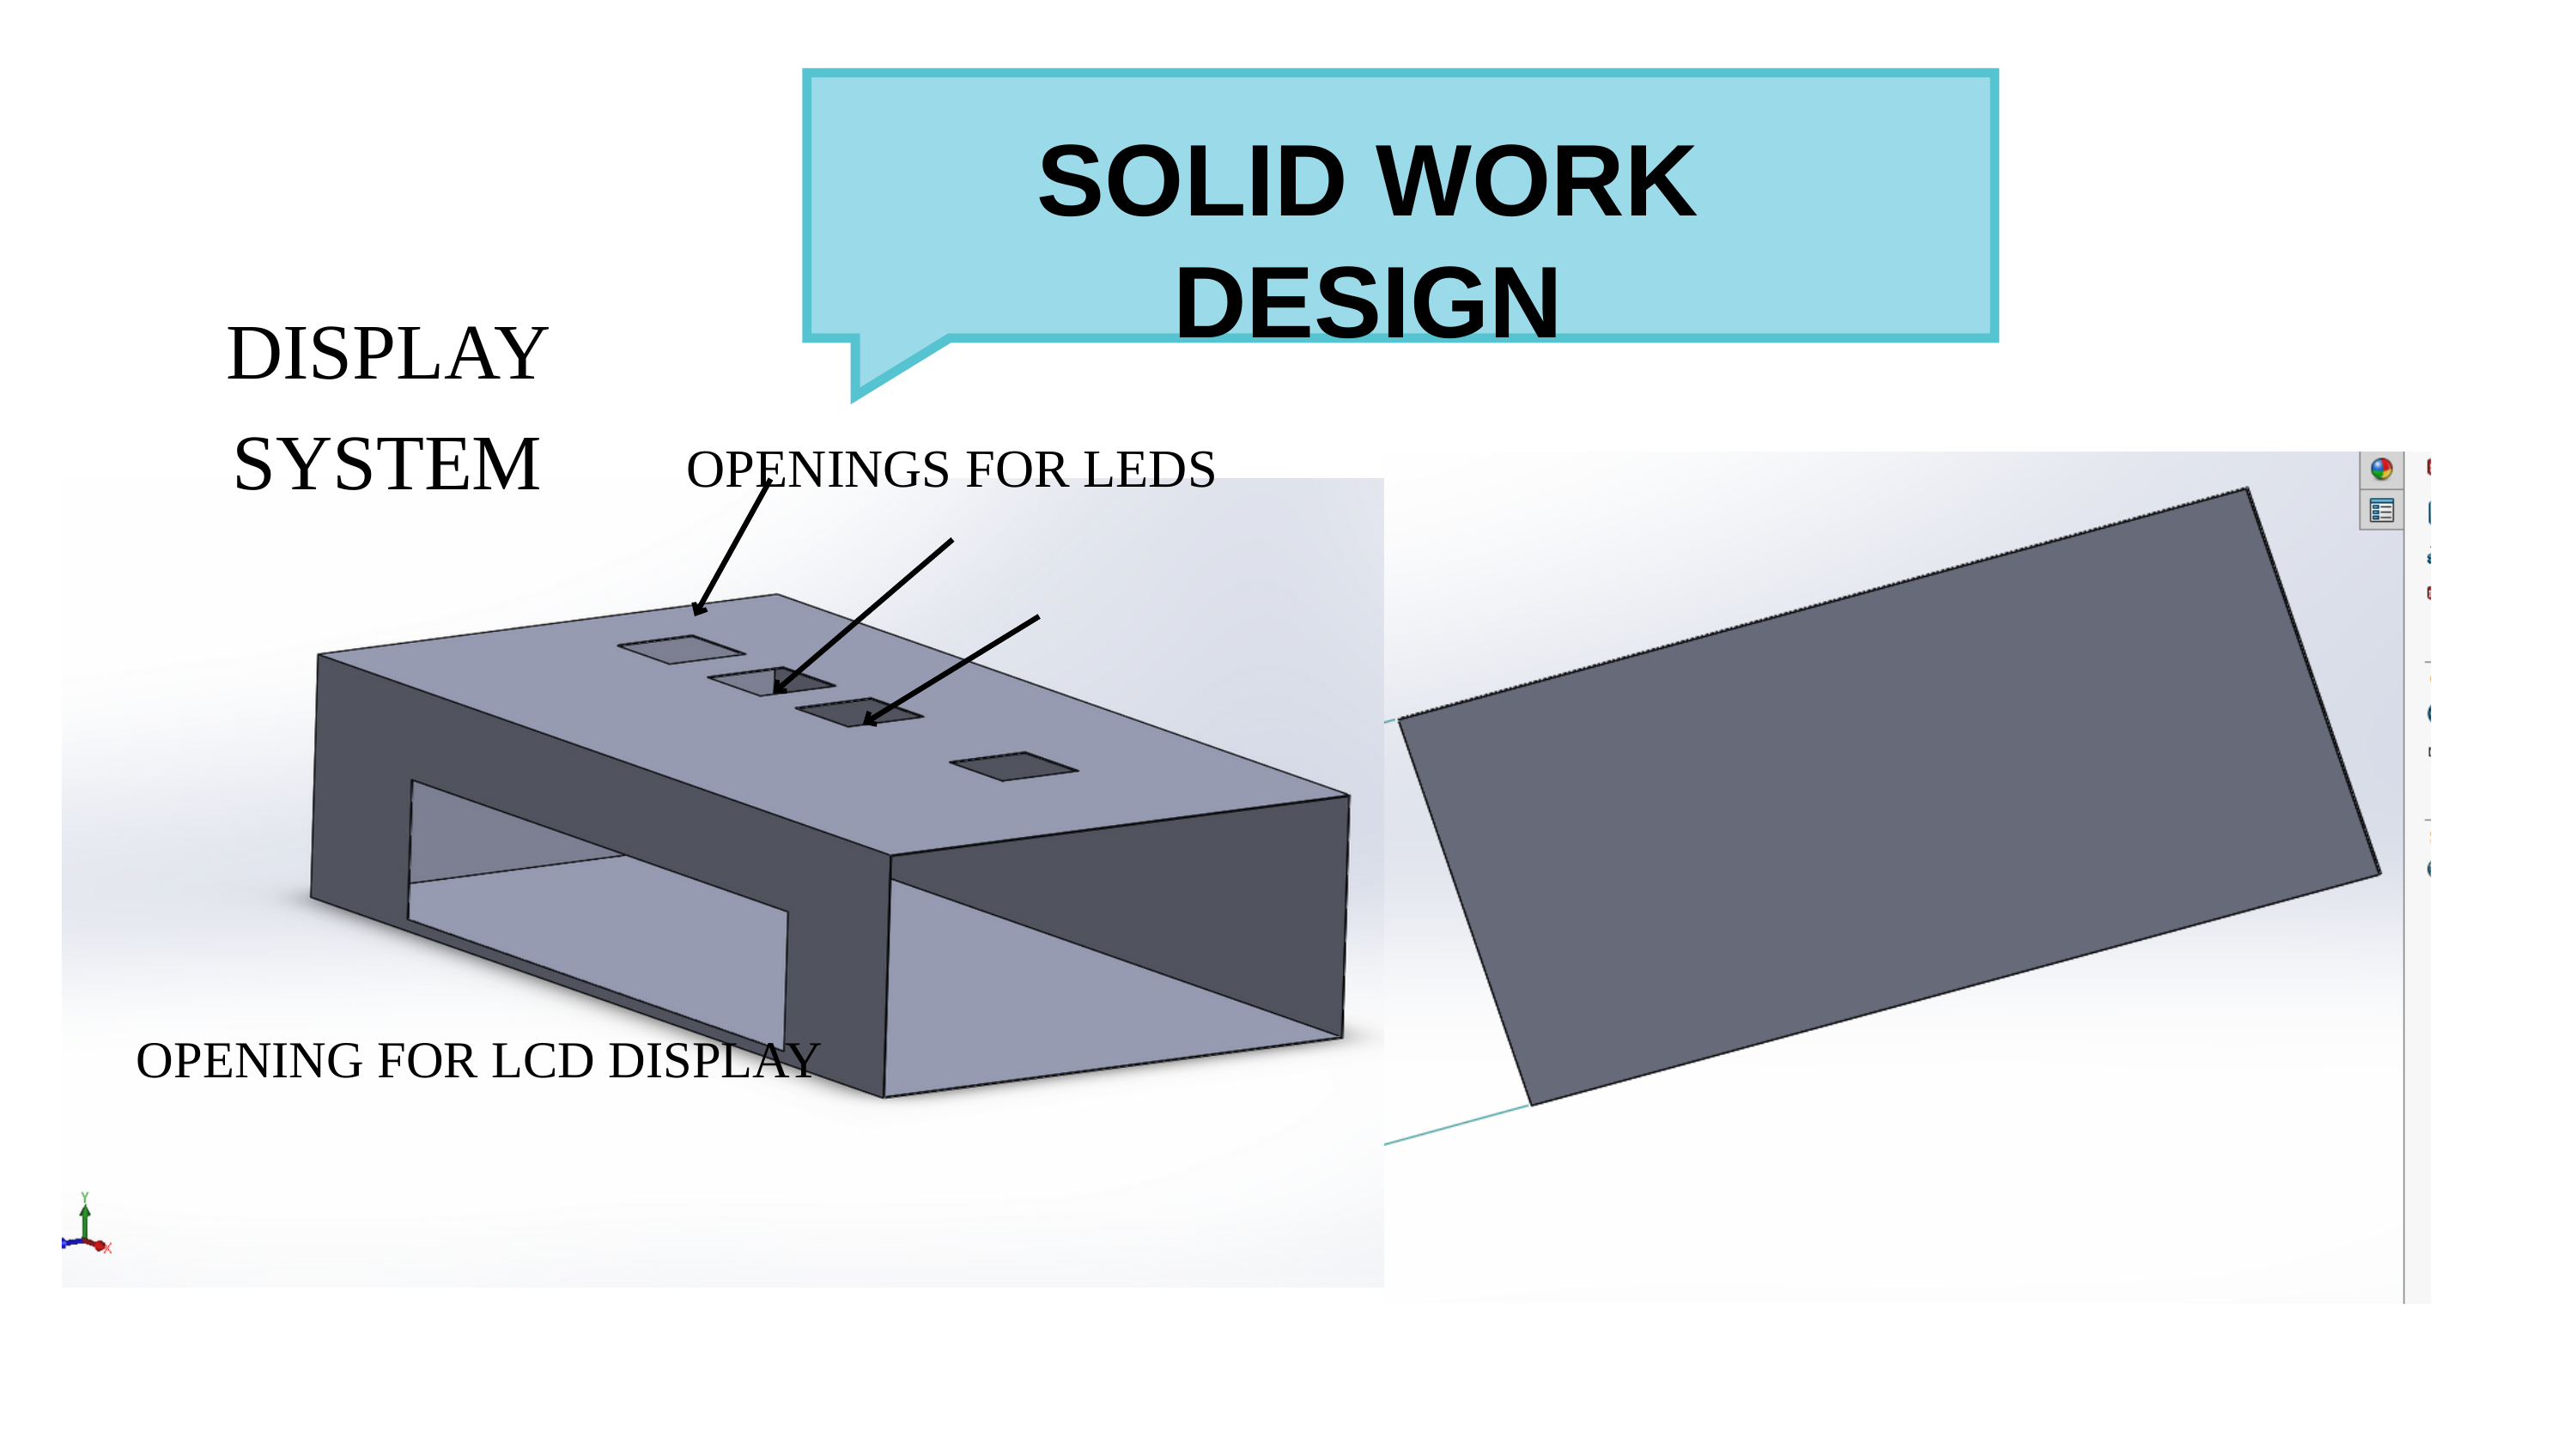

SOLID WORK DESIGN
DISPLAY SYSTEM
OPENINGS FOR LEDS

OPENING FOR LCD DISPLAY